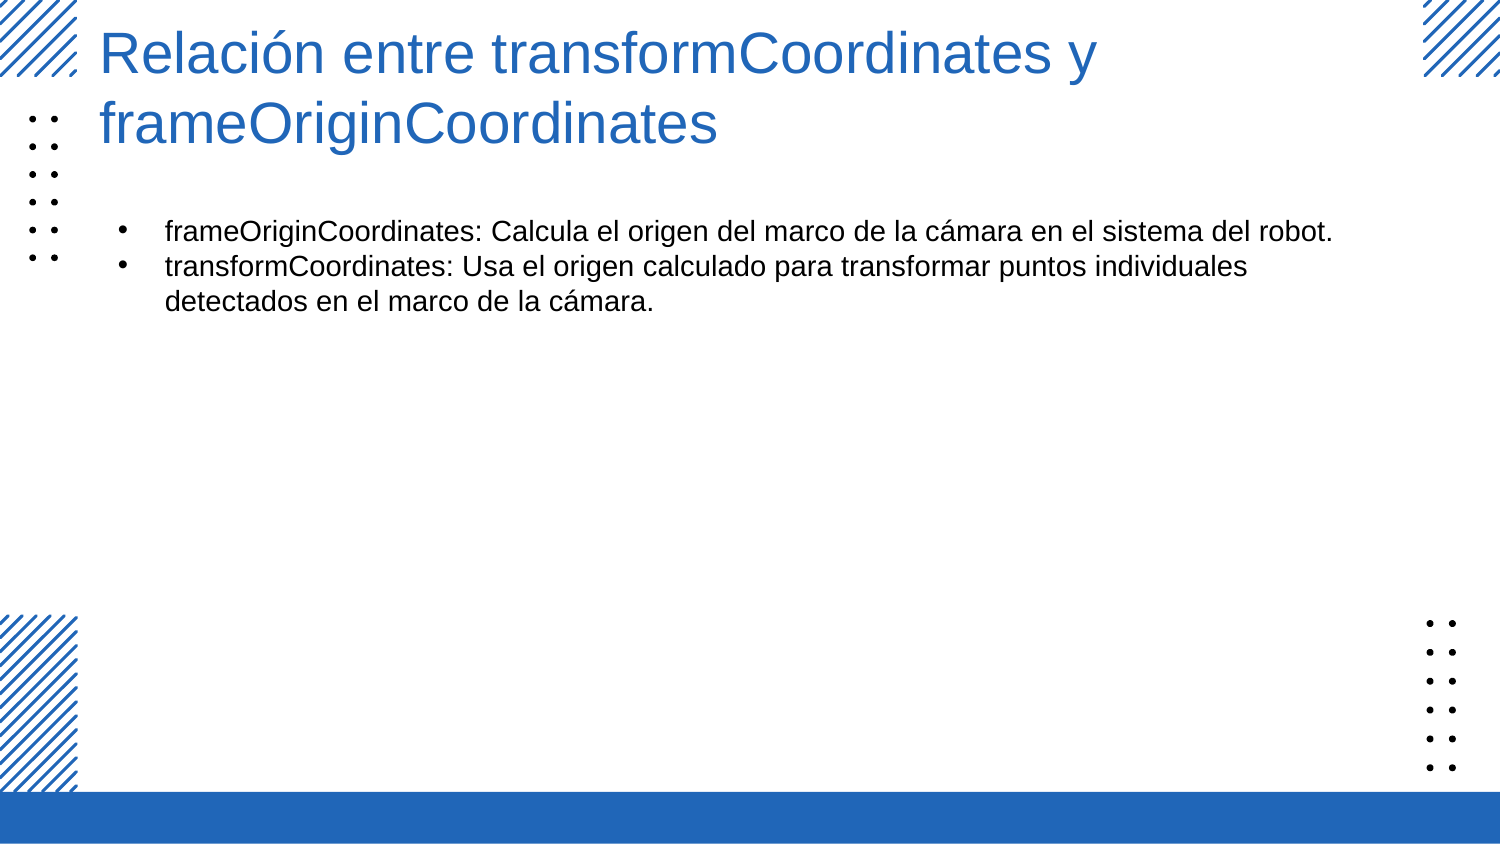

Relación entre transformCoordinates y frameOriginCoordinates
frameOriginCoordinates: Calcula el origen del marco de la cámara en el sistema del robot.
transformCoordinates: Usa el origen calculado para transformar puntos individuales detectados en el marco de la cámara.